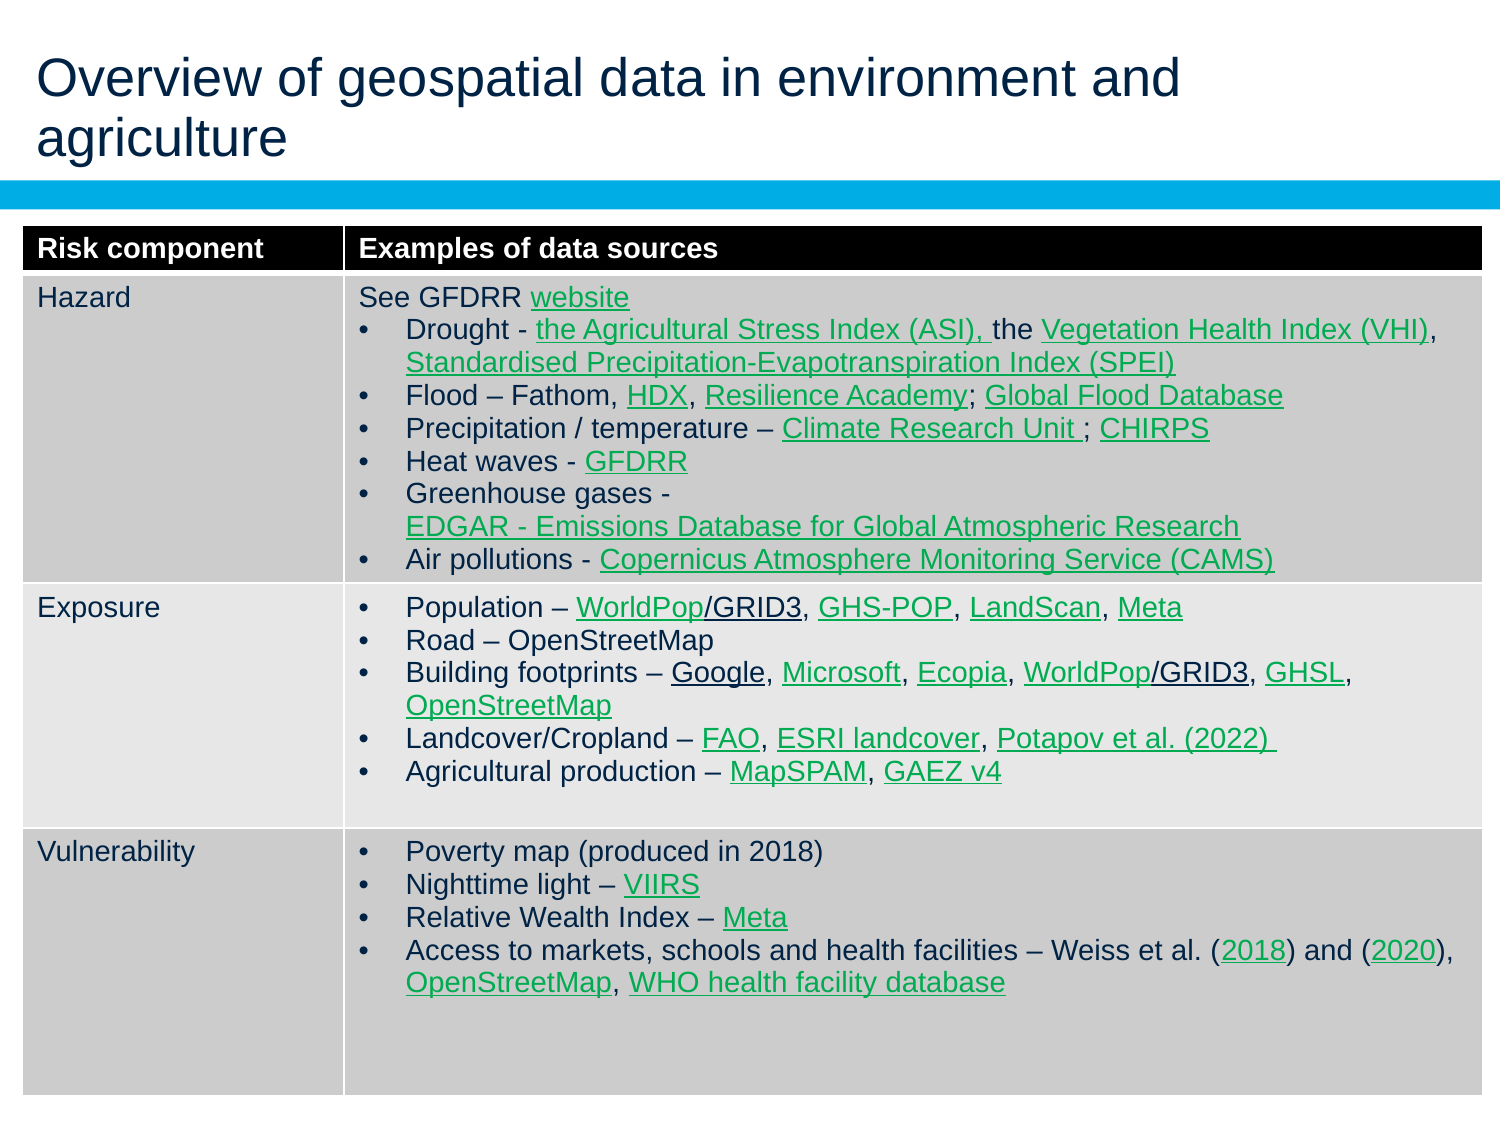

Overview of geospatial data in environment and agriculture
| Risk component | Examples of data sources |
| --- | --- |
| Hazard | See GFDRR website Drought - the Agricultural Stress Index (ASI), the Vegetation Health Index (VHI), Standardised Precipitation-Evapotranspiration Index (SPEI) Flood – Fathom, HDX, Resilience Academy; Global Flood Database Precipitation / temperature – Climate Research Unit ; CHIRPS Heat waves - GFDRR Greenhouse gases - EDGAR - Emissions Database for Global Atmospheric Research Air pollutions - Copernicus Atmosphere Monitoring Service (CAMS) |
| Exposure | Population – WorldPop/GRID3, GHS-POP, LandScan, Meta Road – OpenStreetMap Building footprints – Google, Microsoft, Ecopia, WorldPop/GRID3, GHSL, OpenStreetMap Landcover/Cropland – FAO, ESRI landcover, Potapov et al. (2022) Agricultural production – MapSPAM, GAEZ v4 |
| Vulnerability | Poverty map (produced in 2018) Nighttime light – VIIRS Relative Wealth Index – Meta Access to markets, schools and health facilities – Weiss et al. (2018) and (2020), OpenStreetMap, WHO health facility database |
6
GIS and spatial analysis issues and topics